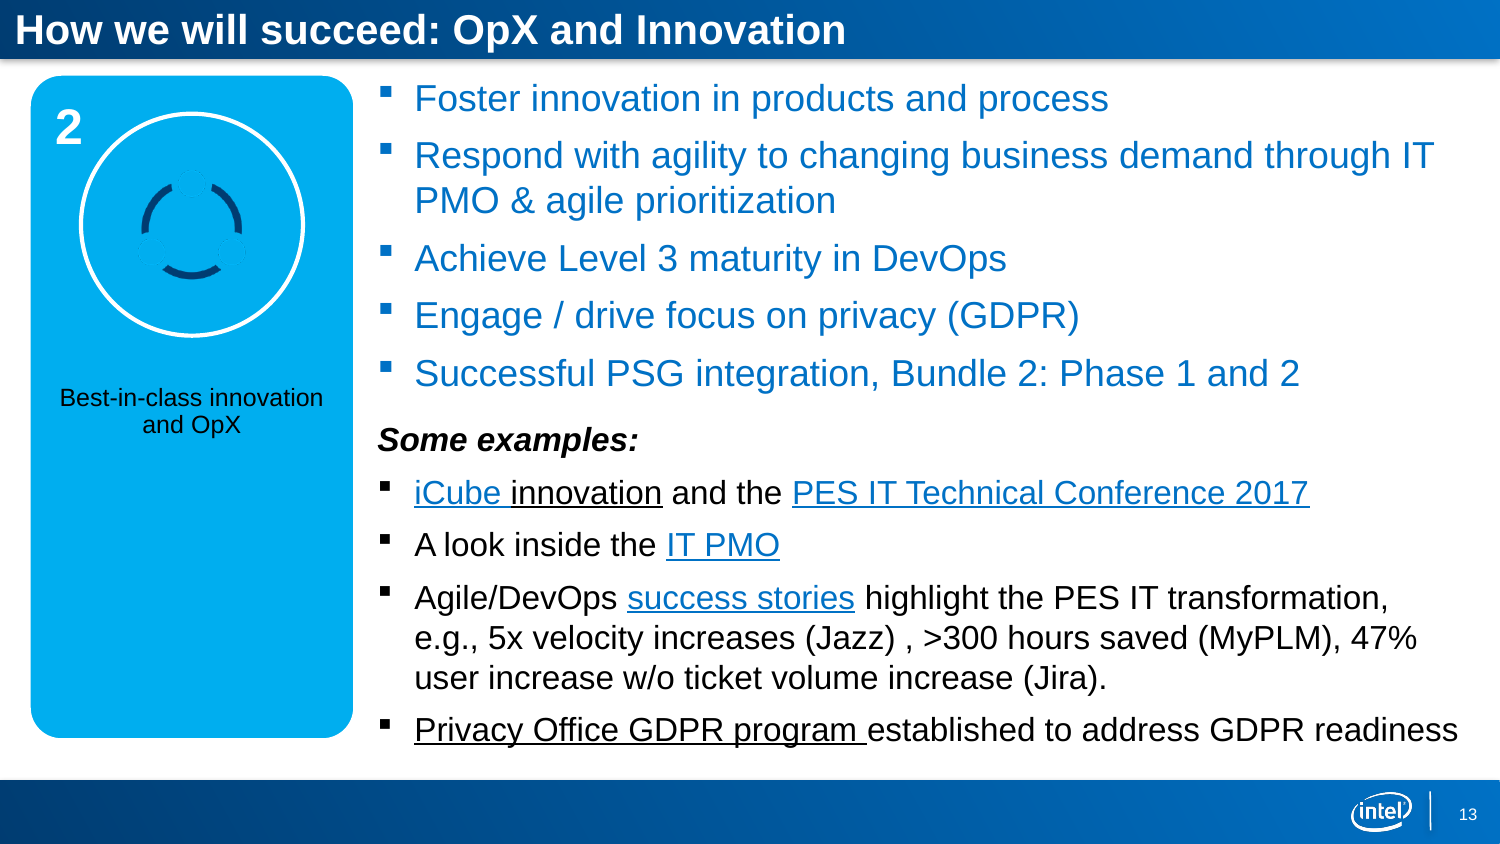

How we will succeed: OpX and Innovation
Best-in-class innovation and OpX
2

Foster innovation in products and process
Respond with agility to changing business demand through IT PMO & agile prioritization
Achieve Level 3 maturity in DevOps
Engage / drive focus on privacy (GDPR)
Successful PSG integration, Bundle 2: Phase 1 and 2
Some examples:
iCube innovation and the PES IT Technical Conference 2017
A look inside the IT PMO
Agile/DevOps success stories highlight the PES IT transformation, e.g., 5x velocity increases (Jazz) , >300 hours saved (MyPLM), 47% user increase w/o ticket volume increase (Jira).
Privacy Office GDPR program established to address GDPR readiness

13